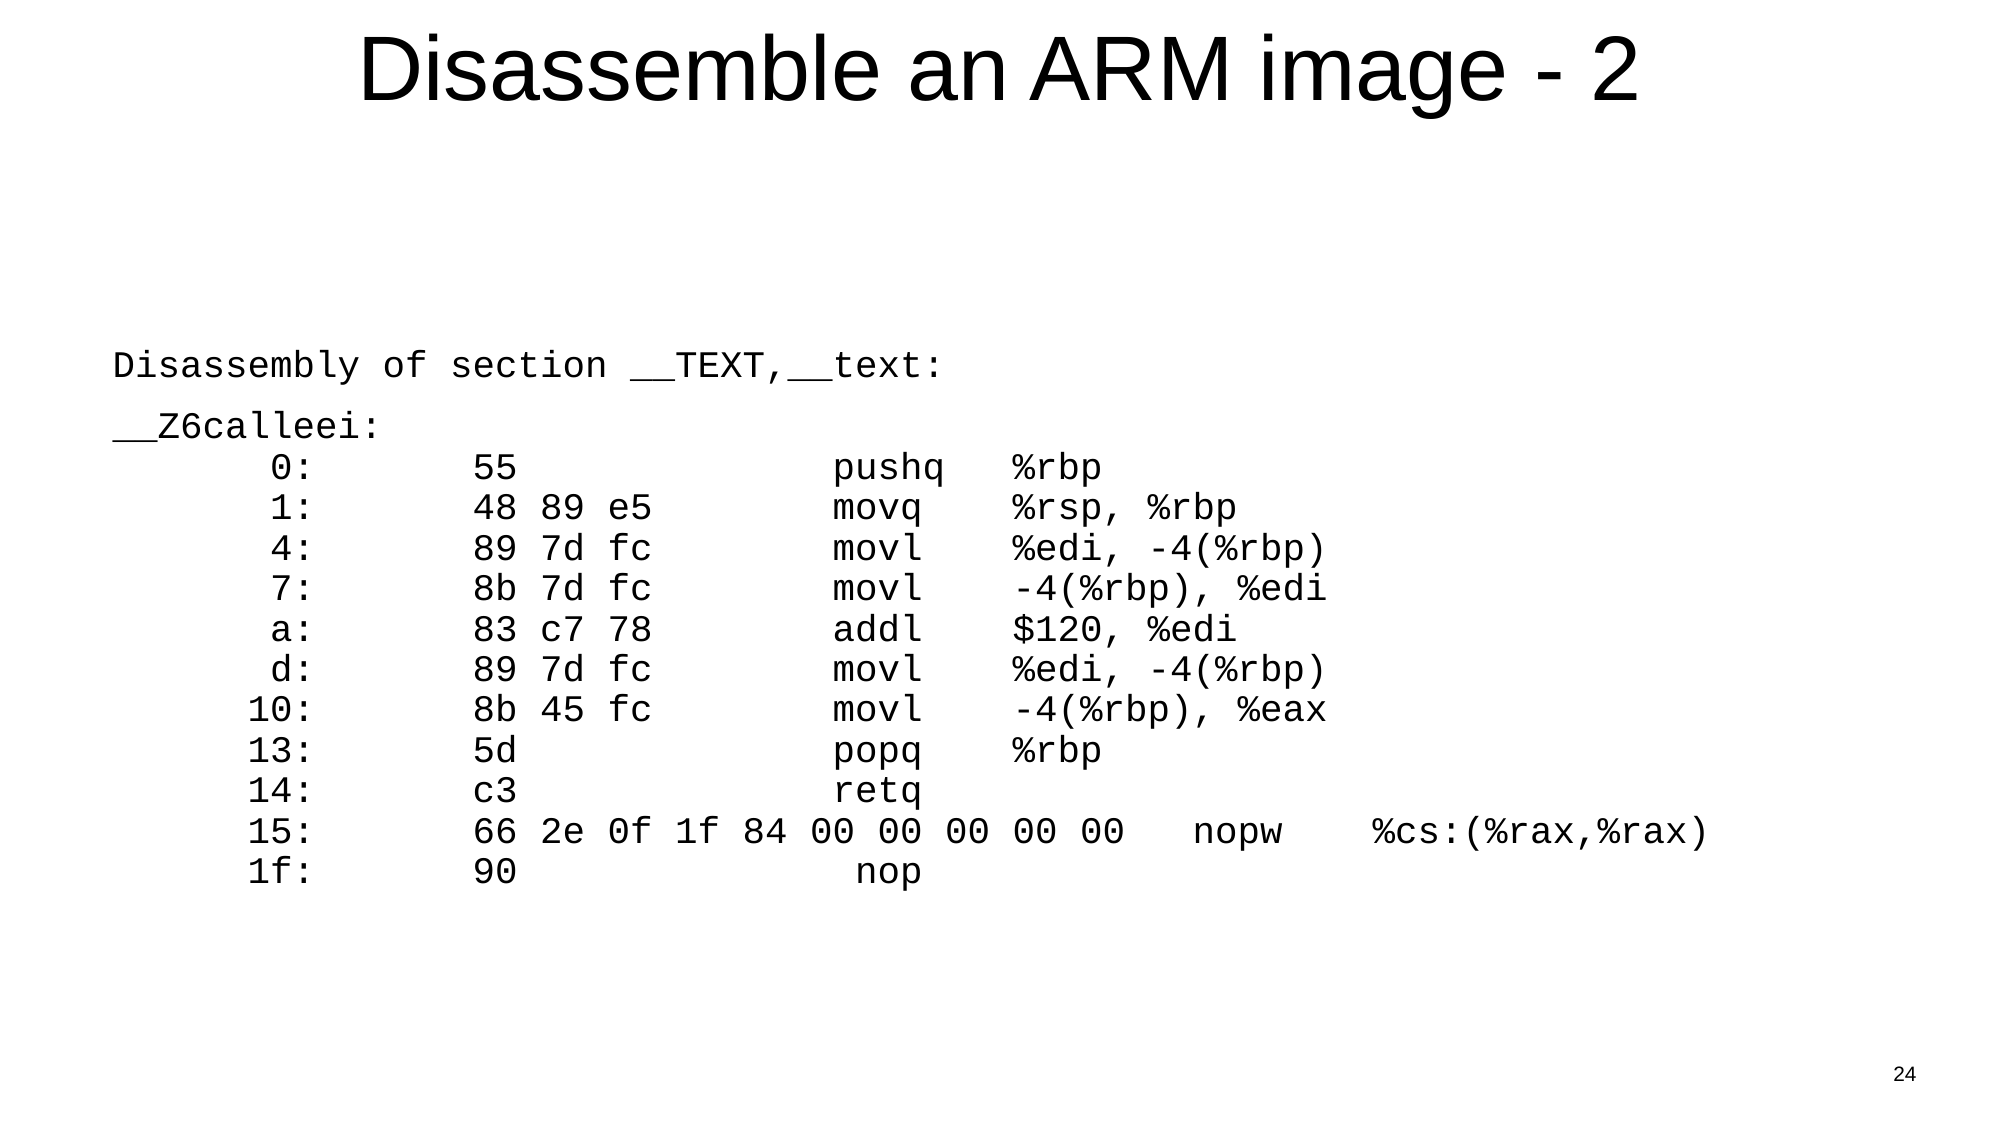

# Disassemble an ARM image - 2
Disassembly of section __TEXT,__text:
__Z6calleei:
       0:       55              pushq   %rbp
       1:       48 89 e5        movq    %rsp, %rbp
       4:       89 7d fc        movl    %edi, -4(%rbp)
       7:       8b 7d fc        movl    -4(%rbp), %edi
       a:       83 c7 78        addl    $120, %edi
       d:       89 7d fc        movl    %edi, -4(%rbp)
      10:       8b 45 fc        movl    -4(%rbp), %eax
      13:       5d              popq    %rbp
      14:       c3              retq
      15:       66 2e 0f 1f 84 00 00 00 00 00   nopw    %cs:(%rax,%rax)
      1f:       90               nop

24